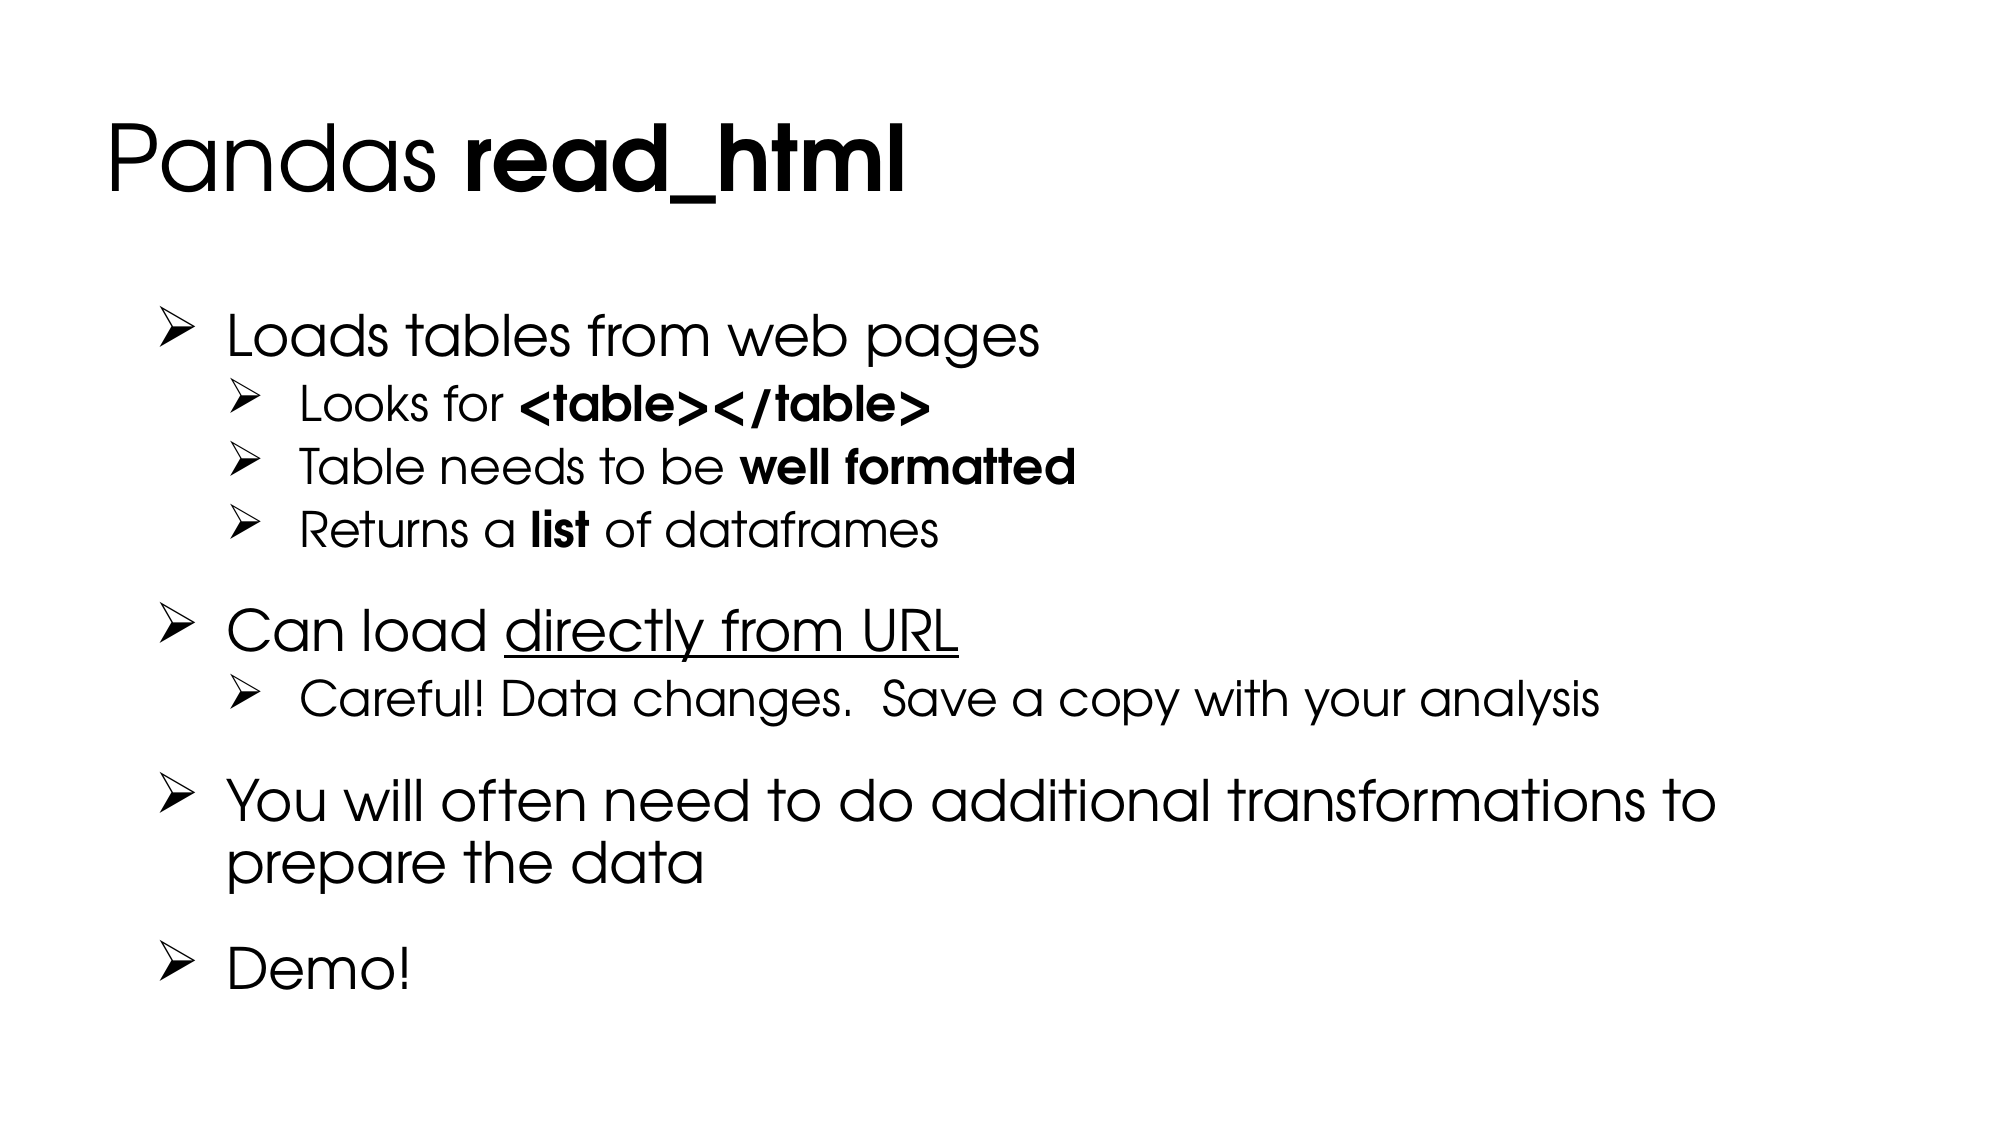

# Pandas read_html
Loads tables from web pages
Looks for <table></table>
Table needs to be well formatted
Returns a list of dataframes
Can load directly from URL
Careful! Data changes.  Save a copy with your analysis
You will often need to do additional transformations to prepare the data
Demo!